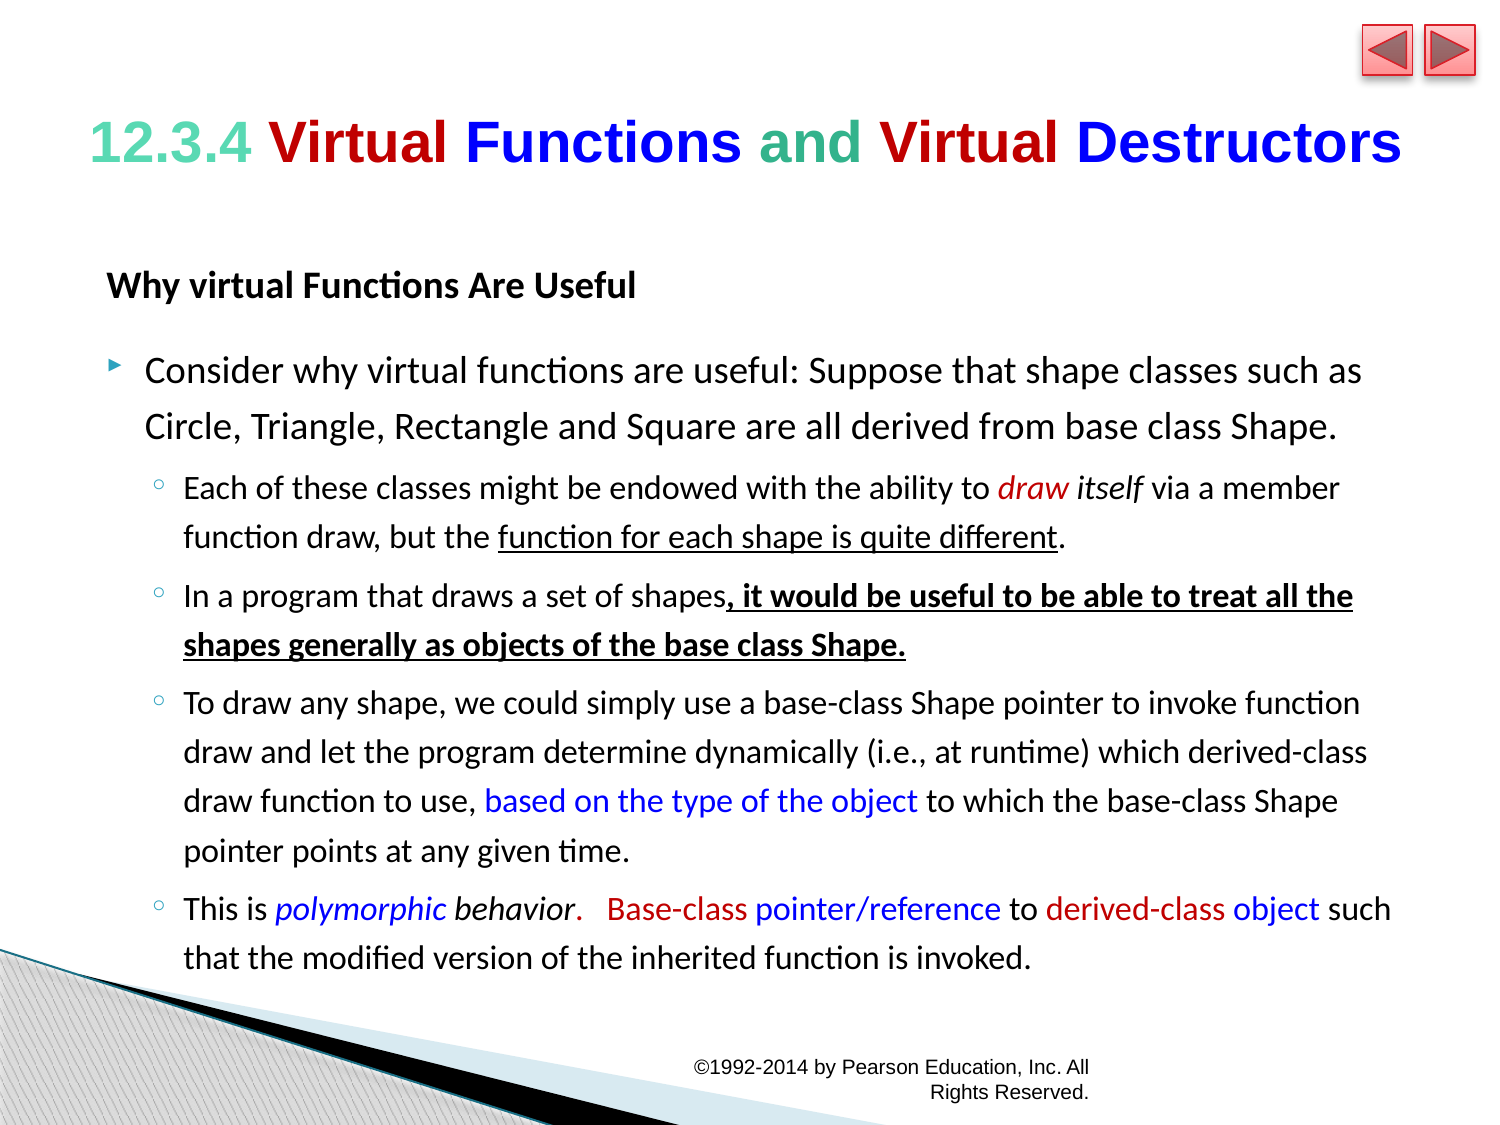

# 12.3.4 Virtual Functions and Virtual Destructors
Why virtual Functions Are Useful

Consider why virtual functions are useful: Suppose that shape classes such as Circle, Triangle, Rectangle and Square are all derived from base class Shape.
Each of these classes might be endowed with the ability to draw itself via a member function draw, but the function for each shape is quite different.
In a program that draws a set of shapes, it would be useful to be able to treat all the shapes generally as objects of the base class Shape.
To draw any shape, we could simply use a base-class Shape pointer to invoke function draw and let the program determine dynamically (i.e., at runtime) which derived-class draw function to use, based on the type of the object to which the base-class Shape pointer points at any given time.
This is polymorphic behavior.   Base-class pointer/reference to derived-class object such that the modified version of the inherited function is invoked.
©1992-2014 by Pearson Education, Inc. All Rights Reserved.